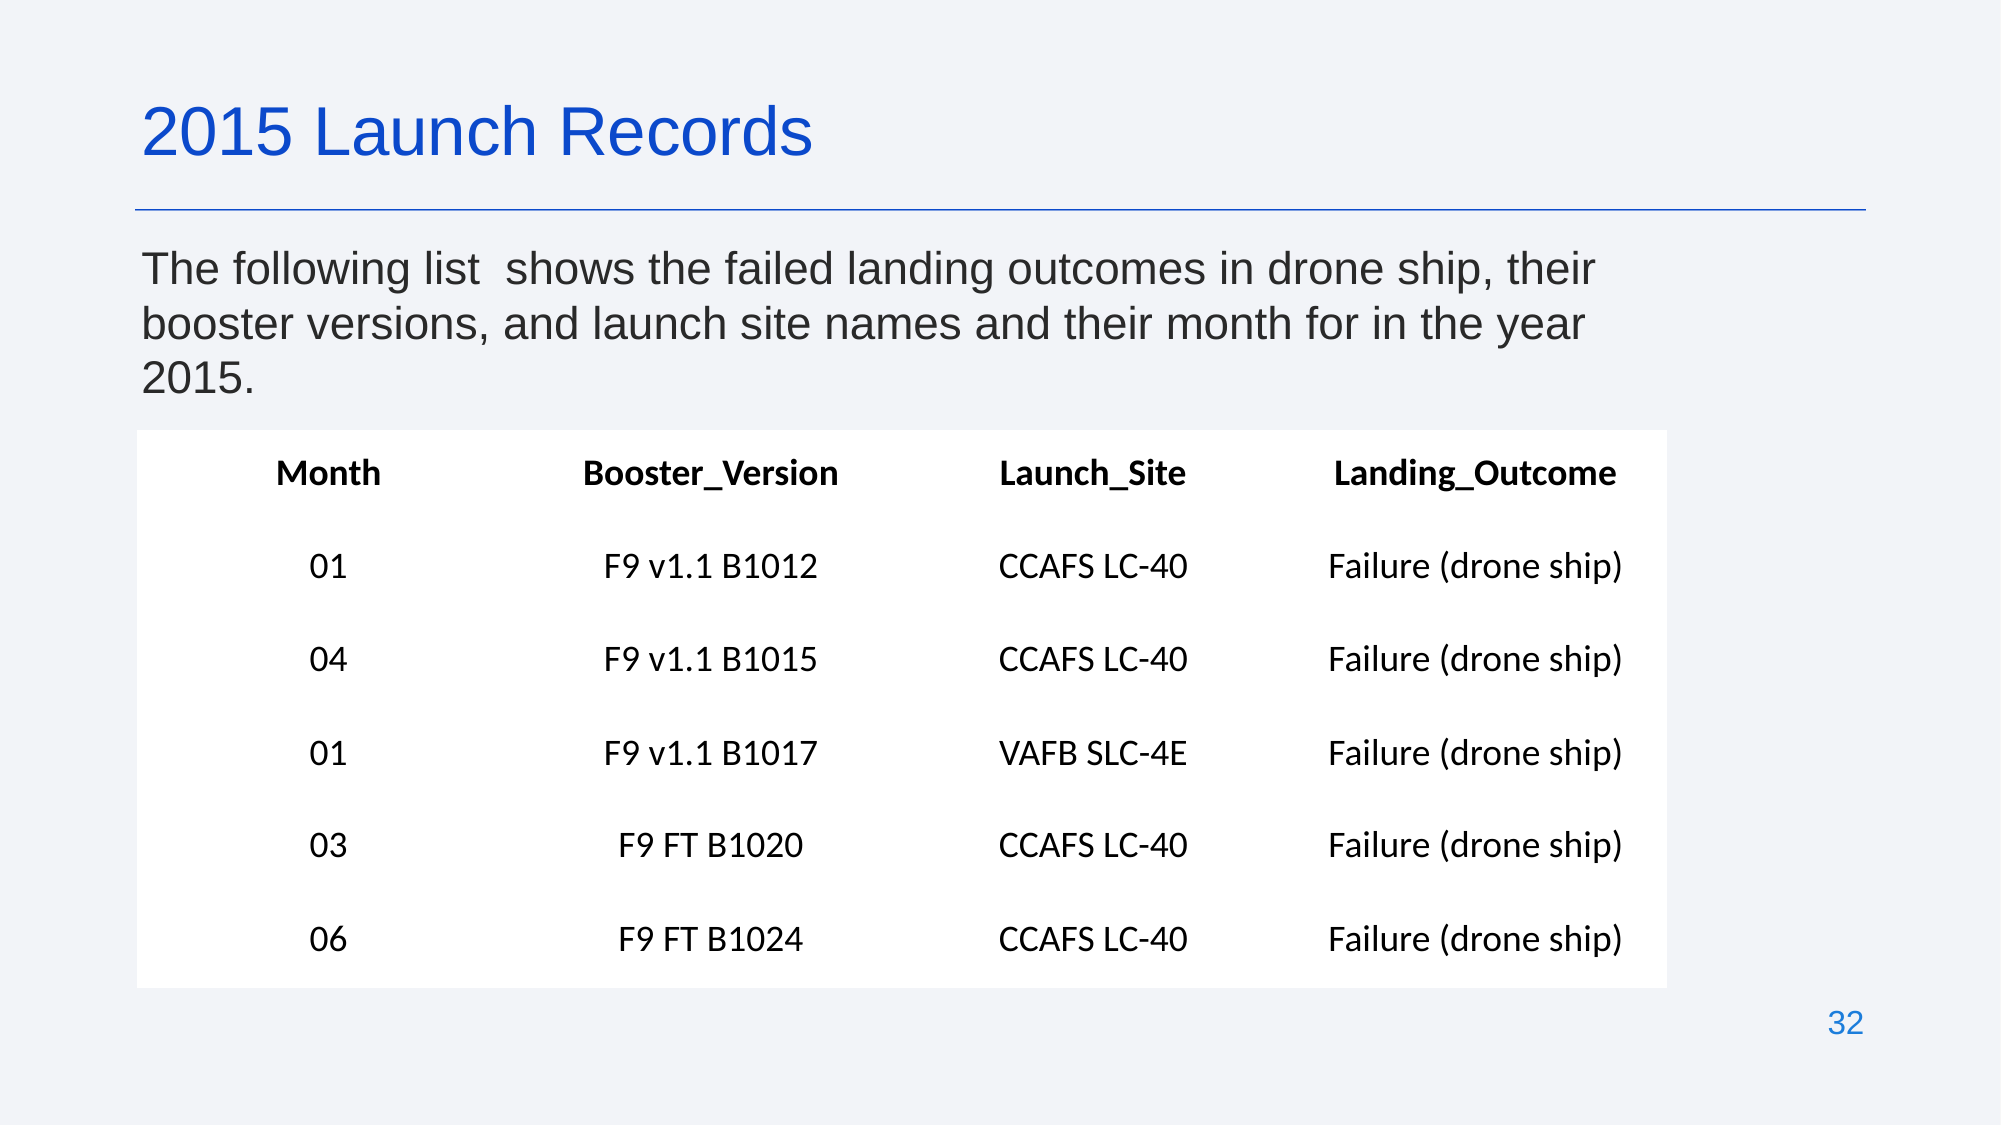

2015 Launch Records
The following list  shows the failed landing outcomes in drone ship, their booster versions, and launch site names and their month for in the year 2015.

| Month | Booster\_Version | Launch\_Site | Landing\_Outcome |
| --- | --- | --- | --- |
| 01 | F9 v1.1 B1012 | CCAFS LC-40 | Failure (drone ship) |
| 04 | F9 v1.1 B1015 | CCAFS LC-40 | Failure (drone ship) |
| 01 | F9 v1.1 B1017 | VAFB SLC-4E | Failure (drone ship) |
| 03 | F9 FT B1020 | CCAFS LC-40 | Failure (drone ship) |
| 06 | F9 FT B1024 | CCAFS LC-40 | Failure (drone ship) |
32